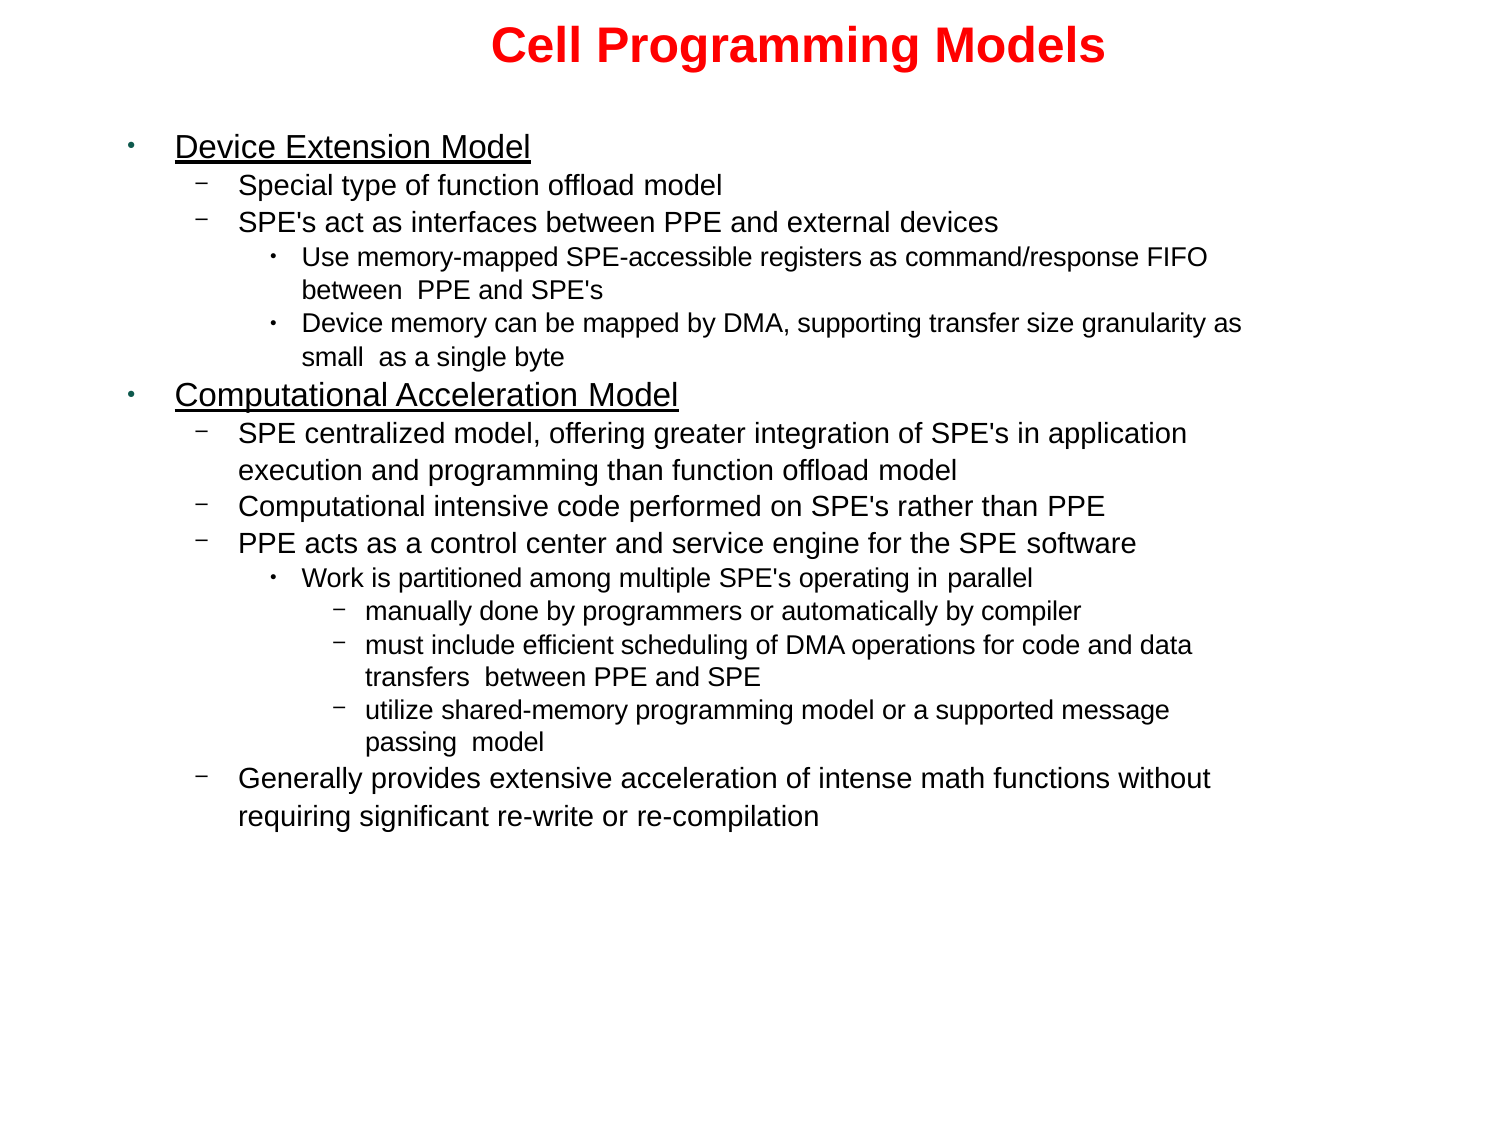

# Cell Programming Models
Device Extension Model
Special type of function offload model
SPE's act as interfaces between PPE and external devices
Use memory-mapped SPE-accessible registers as command/response FIFO between  PPE and SPE's
Device memory can be mapped by DMA, supporting transfer size granularity as small  as a single byte
Computational Acceleration Model
SPE centralized model, offering greater integration of SPE's in application  execution and programming than function offload model
Computational intensive code performed on SPE's rather than PPE
PPE acts as a control center and service engine for the SPE software
Work is partitioned among multiple SPE's operating in parallel
manually done by programmers or automatically by compiler
must include efficient scheduling of DMA operations for code and data transfers  between PPE and SPE
utilize shared-memory programming model or a supported message passing  model
Generally provides extensive acceleration of intense math functions without  requiring significant re-write or re-compilation